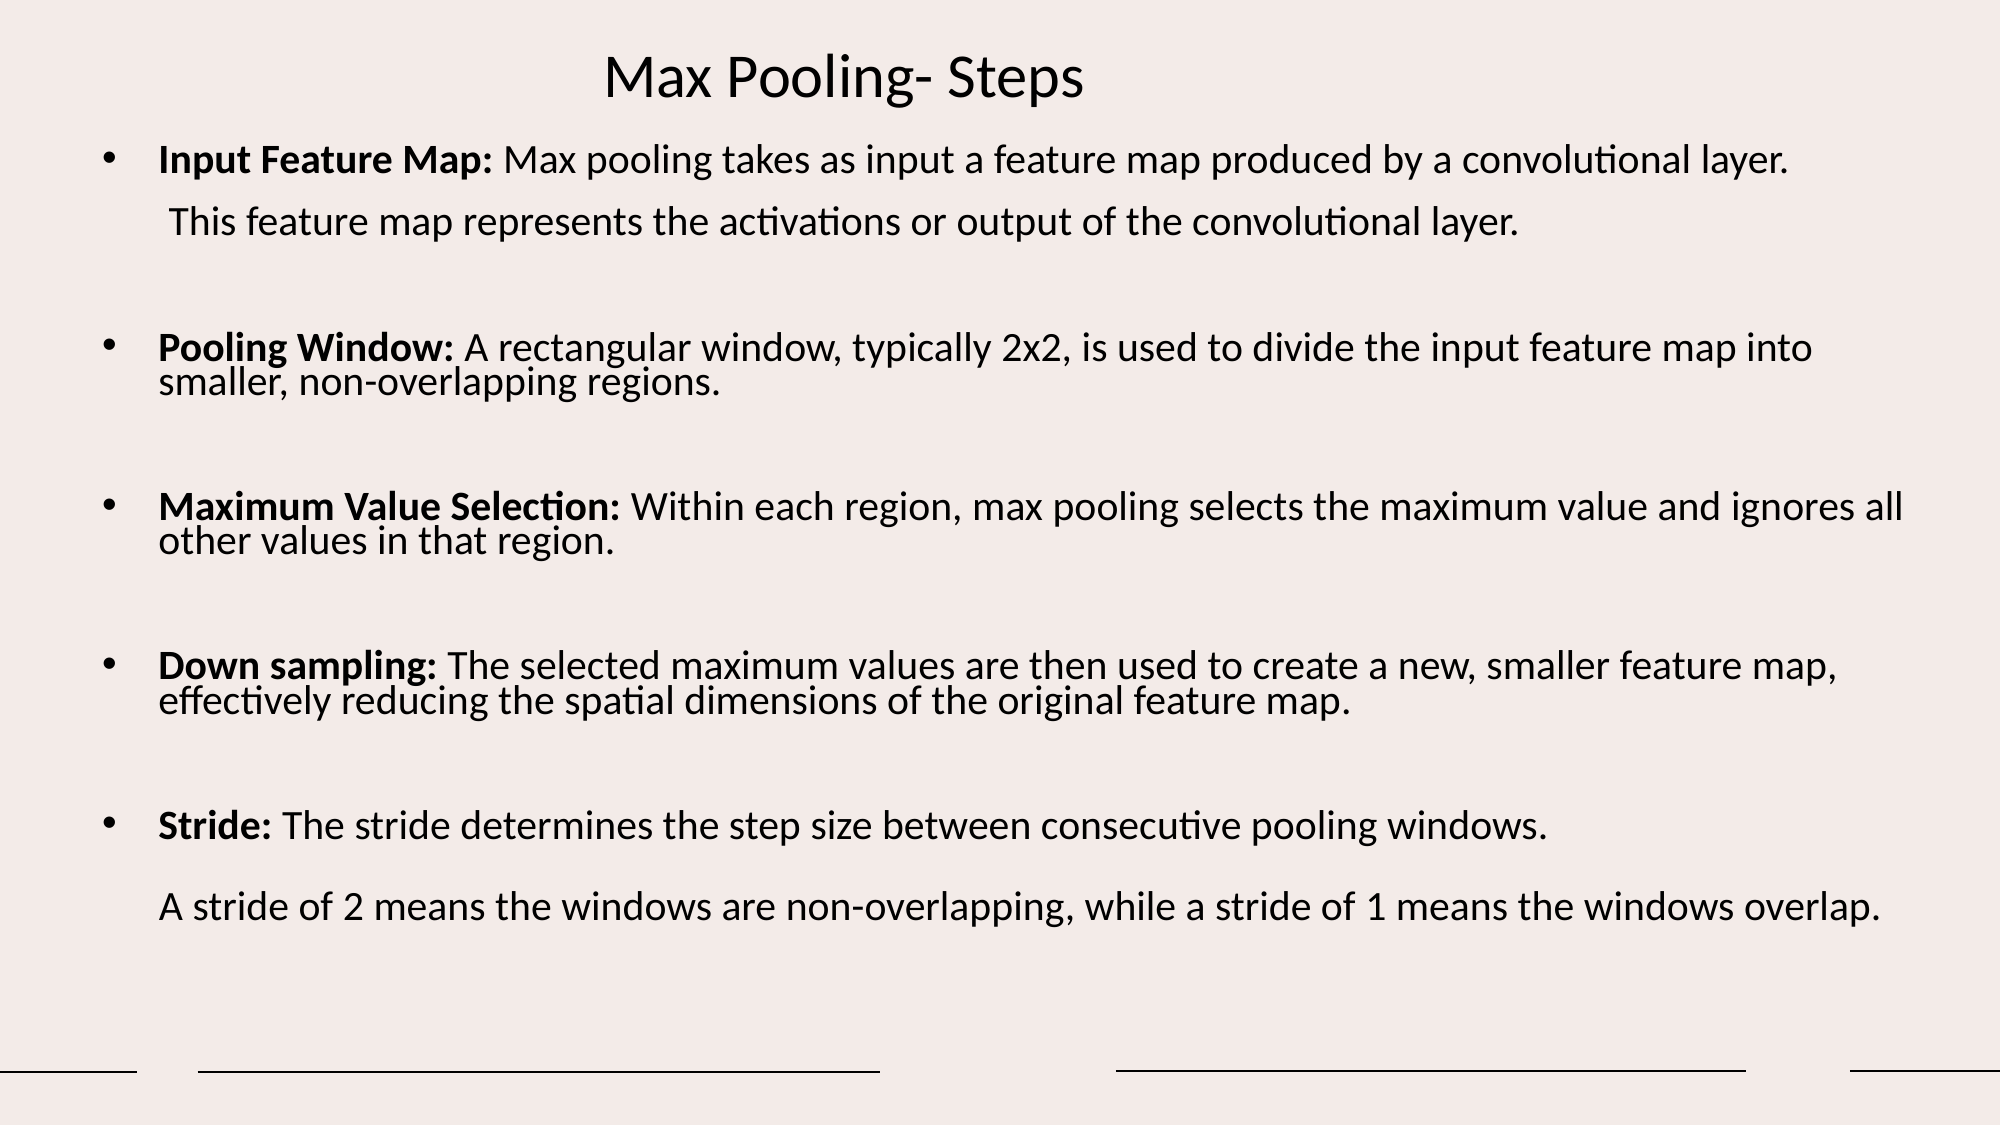

Max Pooling- Steps
Input Feature Map: Max pooling takes as input a feature map produced by a convolutional layer.
       This feature map represents the activations or output of the convolutional layer.

Pooling Window: A rectangular window, typically 2x2, is used to divide the input feature map into smaller, non-overlapping regions.

Maximum Value Selection: Within each region, max pooling selects the maximum value and ignores all other values in that region.

Down sampling: The selected maximum values are then used to create a new, smaller feature map, effectively reducing the spatial dimensions of the original feature map.

Stride: The stride determines the step size between consecutive pooling windows.
      A stride of 2 means the windows are non-overlapping, while a stride of 1 means the windows overlap.